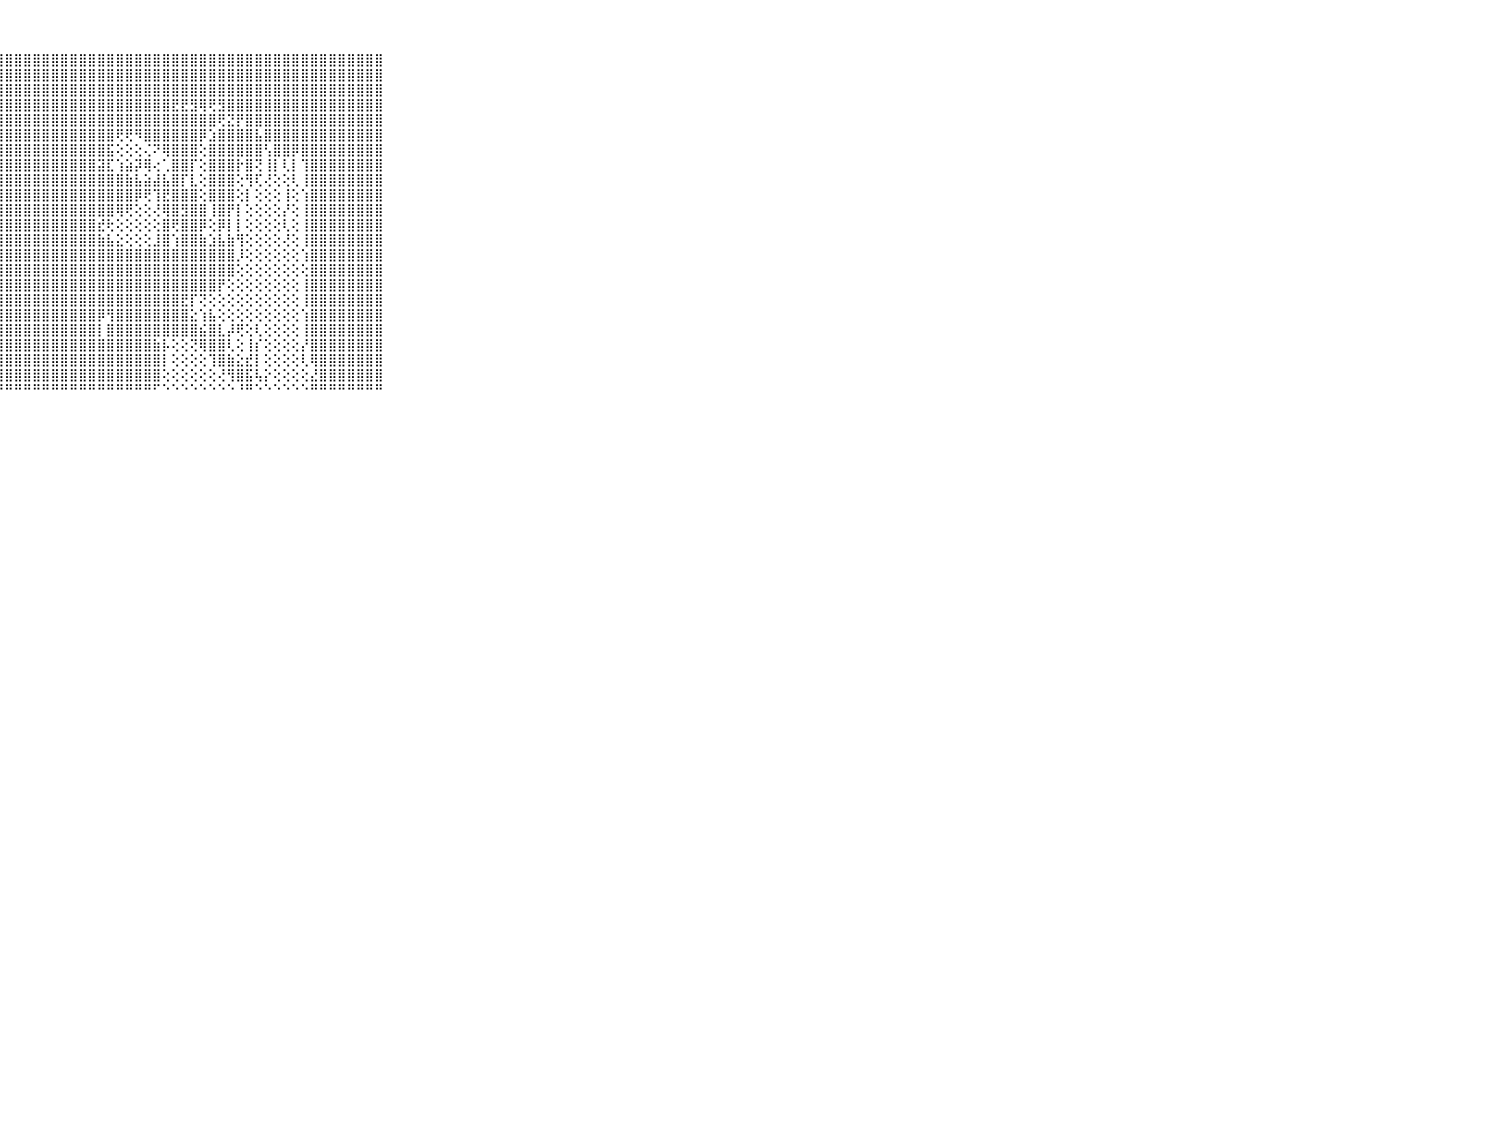

⠀⠀⠀⠀⠀⠀⠀⠀⠀⠀⠀⣿⣿⣿⣿⣿⣿⣿⣿⣿⣿⣿⣿⣿⣿⣿⣿⣿⣿⣿⣿⣿⣿⣿⣿⣿⣿⣿⣿⣿⣿⣿⣿⣿⣿⣿⣿⣿⣿⣿⣿⣿⣿⣿⣿⣿⣿⣿⣿⣿⣿⣿⣿⣿⣿⣿⣿⣿⣿⠀⠀⠀⠀⠀⠀⠀⠀⠀⠀⠀⠀
⠀⠀⠀⠀⠀⠀⠀⠀⠀⠀⠀⣿⣿⣿⣿⣿⣿⣿⣿⣿⣿⣿⣿⣿⣿⣿⣿⣿⣿⣿⣿⣿⣿⣿⣿⣿⣿⣿⣿⣿⣿⣿⣿⣿⣿⣿⣿⣿⣿⣿⣿⣿⣿⣿⣿⣿⣿⣿⣿⣿⣿⣿⣿⣿⣿⣿⣿⣿⣿⠀⠀⠀⠀⠀⠀⠀⠀⠀⠀⠀⠀
⠀⠀⠀⠀⠀⠀⠀⠀⠀⠀⠀⣿⣿⣿⣿⣿⣿⣿⣿⣿⣿⣿⣿⣿⣿⣿⣿⣿⣿⣿⣿⣿⣿⣿⣿⣿⣿⣿⣿⣿⣿⣿⣿⣿⣿⣿⣿⣿⣿⣿⣿⣿⣿⣿⣿⣿⣿⣿⣿⣿⣿⣿⣿⣿⣿⣿⣿⣿⣿⠀⠀⠀⠀⠀⠀⠀⠀⠀⠀⠀⠀
⠀⠀⠀⠀⠀⠀⠀⠀⠀⠀⠀⣿⣿⣿⣿⣿⣿⣿⣿⣿⣿⣿⣿⣿⣿⣿⣿⣿⣿⣿⣿⣿⣿⣿⣿⣿⣿⣿⣿⣿⣿⣿⣿⣿⣿⣿⣟⣟⣻⢿⢟⣻⣿⣿⣿⣿⣿⣿⣿⣿⣿⣿⣿⣿⣿⣿⣿⣿⣿⠀⠀⠀⠀⠀⠀⠀⠀⠀⠀⠀⠀
⠀⠀⠀⠀⠀⠀⠀⠀⠀⠀⠀⣿⣿⣿⣿⣿⣿⣿⣿⣿⣿⣿⣿⣿⣿⣿⣿⣿⣿⣿⣿⣿⣿⣿⣿⣿⣿⣿⣿⣿⣿⣿⣿⣿⣿⣿⣿⣿⣿⣿⣿⢟⣝⡟⣿⣿⣿⣿⣿⣿⣿⣿⣿⣿⣿⣿⣿⣿⣿⠀⠀⠀⠀⠀⠀⠀⠀⠀⠀⠀⠀
⠀⠀⠀⠀⠀⠀⠀⠀⠀⠀⠀⣿⣿⣿⣿⣿⣿⣿⣿⣿⣿⣿⣿⣿⣿⣿⣿⣿⣿⣿⣿⣿⣿⣿⣿⣿⣿⣿⣿⣿⢟⢟⠻⣿⣿⣿⣿⣿⣿⡿⣱⣿⣿⣿⣿⣧⣿⣿⣿⣿⣿⣿⣿⣿⣿⣿⣿⣿⣿⠀⠀⠀⠀⠀⠀⠀⠀⠀⠀⠀⠀
⠀⠀⠀⠀⠀⠀⠀⠀⠀⠀⠀⣿⣿⣿⣿⣿⣿⣿⣿⣿⣿⣿⣿⣿⣿⣿⣿⣿⣿⣿⣿⣿⣿⣿⣿⣿⣿⣿⣿⣯⢕⢕⢕⢌⠝⢿⣿⣿⣿⢕⣿⣿⣿⣿⣿⣿⢣⣿⣿⡿⣿⣿⣿⣿⣿⣿⣿⣿⣿⠀⠀⠀⠀⠀⠀⠀⠀⠀⠀⠀⠀
⠀⠀⠀⠀⠀⠀⠀⠀⠀⠀⠀⣿⣿⣿⣿⣿⣿⣿⣿⣿⣿⣿⣿⣿⣿⣿⣿⣿⣿⣿⣿⣿⣿⣿⣿⣿⣿⣿⣽⣏⢱⣵⡽⢿⢔⢁⣿⣿⡏⢕⣿⣿⣿⡗⣿⢝⢸⡇⢇⡇⢹⣿⣿⣿⣿⣿⣿⣿⣿⠀⠀⠀⠀⠀⠀⠀⠀⠀⠀⠀⠀
⠀⠀⠀⠀⠀⠀⠀⠀⠀⠀⠀⣿⣿⣿⣿⣿⣿⣿⣿⣿⣿⣿⣿⣿⣿⣿⣿⣿⣿⣿⣿⣿⣿⣿⣿⣿⣿⣿⣿⣿⣿⣷⣧⣵⣼⣧⣿⡏⣇⢕⣿⣿⣿⢕⢻⢏⢜⢕⢕⢇⢸⣿⣿⣿⣿⣿⣿⣿⣿⠀⠀⠀⠀⠀⠀⠀⠀⠀⠀⠀⠀
⠀⠀⠀⠀⠀⠀⠀⠀⠀⠀⠀⣿⣿⣿⣿⣿⣿⣿⣿⣿⣿⣿⣿⣿⣿⣿⣿⣿⣿⣿⣿⣿⣿⣿⣿⣿⣿⣿⣿⣿⣿⣿⡿⢟⢹⣟⣿⣿⣿⢕⣿⣿⣿⢕⡇⢕⢕⢕⢸⢕⢱⣿⣿⣿⣿⣿⣿⣿⣿⠀⠀⠀⠀⠀⠀⠀⠀⠀⠀⠀⠀
⠀⠀⠀⠀⠀⠀⠀⠀⠀⠀⠀⣿⣿⣿⣿⣿⣿⣿⣿⣿⣿⣿⣿⣿⣿⣿⣿⣿⣿⣿⣿⣿⣿⣿⣿⣿⣿⣿⣿⣿⢿⢟⢕⢕⢜⢿⣿⣻⣿⣿⢸⣿⡟⡇⢕⢕⢕⢕⡜⢕⢸⣿⣿⣿⣿⣿⣿⣿⣿⠀⠀⠀⠀⠀⠀⠀⠀⠀⠀⠀⠀
⠀⠀⠀⠀⠀⠀⠀⠀⠀⠀⠀⣿⣿⣿⣿⣿⣿⣿⣿⣿⣿⣿⣿⣿⣿⣿⣿⣿⣿⣿⣿⣿⣿⣿⣿⣿⣿⣿⣞⢗⢕⢕⢕⢕⢕⣿⢟⣿⣿⡿⢕⡿⡇⡇⢕⢕⢕⢕⢇⢕⢸⣿⣿⣿⣿⣿⣿⣿⣿⠀⠀⠀⠀⠀⠀⠀⠀⠀⠀⠀⠀
⠀⠀⠀⠀⠀⠀⠀⠀⠀⠀⠀⣿⣿⣿⣿⣿⣿⣿⣿⣿⣿⣿⣿⣿⣿⣿⣿⣿⣿⣿⣿⣿⣿⣿⣿⣿⣿⣿⣷⣧⣕⢕⢕⢕⣸⣿⢱⣿⣿⣷⣱⣧⣷⢻⢕⢕⢕⢕⢜⢕⢸⣿⣿⣿⣿⣿⣿⣿⣿⠀⠀⠀⠀⠀⠀⠀⠀⠀⠀⠀⠀
⠀⠀⠀⠀⠀⠀⠀⠀⠀⠀⠀⣿⣿⣿⣿⣿⣿⣿⣿⣿⣿⣿⣿⣿⣿⣿⣿⣿⣿⣿⣿⣿⣿⣿⣿⣿⣿⣿⣿⣿⣿⣿⣿⣿⣿⣿⣿⣿⣿⣿⣿⣿⣿⡸⢕⢕⢕⢕⢕⢕⢱⣿⣿⣿⣿⣿⣿⣿⣿⠀⠀⠀⠀⠀⠀⠀⠀⠀⠀⠀⠀
⠀⠀⠀⠀⠀⠀⠀⠀⠀⠀⠀⣿⣿⣿⣿⣿⣿⣿⣿⣿⣿⣿⣿⣿⣿⣿⣿⣿⣿⣿⣿⣿⣿⣿⣿⣿⣿⣿⣿⣿⣿⣿⣿⣿⣿⣿⣿⣿⣿⣿⣿⣿⣿⢕⢕⢕⢕⢕⢕⢕⢕⣿⣿⣿⣿⣿⣿⣿⣿⠀⠀⠀⠀⠀⠀⠀⠀⠀⠀⠀⠀
⠀⠀⠀⠀⠀⠀⠀⠀⠀⠀⠀⣿⣿⣿⣿⣿⣿⣿⣿⣿⣿⣿⣿⣿⣿⣿⣿⣿⣿⣿⣿⣿⣿⣿⣿⣿⣿⣿⣿⣿⣿⣿⣿⣿⣿⣿⣿⣿⣿⣿⣿⡟⢕⢕⢕⢕⢕⢕⢕⢕⢸⣿⣿⣿⣿⣿⣿⣿⣿⠀⠀⠀⠀⠀⠀⠀⠀⠀⠀⠀⠀
⠀⠀⠀⠀⠀⠀⠀⠀⠀⠀⠀⣿⣿⣿⣿⣿⣿⣿⣿⣿⣿⣿⣿⣿⣿⣿⣿⣿⣿⣿⣿⣿⣿⣿⣿⣿⣿⣿⣿⣿⣿⣿⣿⣿⣿⣿⣿⣟⡏⢝⢕⢕⢕⢕⢕⢕⢕⢕⢕⢕⢸⣿⣿⣿⣿⣿⣿⣿⣿⠀⠀⠀⠀⠀⠀⠀⠀⠀⠀⠀⠀
⠀⠀⠀⠀⠀⠀⠀⠀⠀⠀⠀⣿⣿⣿⣿⣿⣿⣿⣿⣿⣿⣿⣿⣿⣿⣿⣿⣿⣿⣿⣿⣿⣿⣿⣿⣿⣿⣿⡿⢻⣿⣿⣿⣿⣿⣿⣿⣿⣕⢱⣧⢕⢕⢕⢕⢕⢕⢕⢕⢕⢱⣿⣿⣿⣿⣿⣿⣿⣿⠀⠀⠀⠀⠀⠀⠀⠀⠀⠀⠀⠀
⠀⠀⠀⠀⠀⠀⠀⠀⠀⠀⠀⣿⣿⣿⣿⣿⣿⣿⣿⣿⣿⣿⣿⣿⣿⣿⣿⣿⣿⣿⣿⣿⣿⣿⣿⣿⣿⣿⡇⣿⣿⣿⣿⣿⣿⣿⣿⣿⣿⣮⣿⣇⡼⢟⢕⢇⢕⢕⢕⢕⢸⣿⣿⣿⣿⣿⣿⣿⣿⠀⠀⠀⠀⠀⠀⠀⠀⠀⠀⠀⠀
⠀⠀⠀⠀⠀⠀⠀⠀⠀⠀⠀⣿⣿⣿⣿⣿⣿⣿⣿⣿⣿⣿⣿⣿⣿⣿⣿⣿⣿⣿⣿⣿⣿⣿⣿⣿⣿⣿⣿⣿⣿⣿⣿⣿⣷⡧⢕⢕⢝⢿⣿⣿⢇⢕⢸⡎⢕⢕⢕⢕⡜⣿⣿⣿⣿⣿⣿⣿⣿⠀⠀⠀⠀⠀⠀⠀⠀⠀⠀⠀⠀
⠀⠀⠀⠀⠀⠀⠀⠀⠀⠀⠀⣿⣿⣿⣿⣿⣿⣿⣿⣿⣿⣿⣿⣿⣿⣿⣿⣿⣿⣿⣿⣿⣿⣿⣿⣿⣿⣿⣿⣿⣿⣿⣿⣿⣿⡇⢕⢕⢕⢕⢹⣿⣷⣕⣞⡇⢕⢕⢕⢕⢇⢿⣿⣿⣿⣿⣿⣿⣿⠀⠀⠀⠀⠀⠀⠀⠀⠀⠀⠀⠀
⠀⠀⠀⠀⠀⠀⠀⠀⠀⠀⠀⣿⣿⣿⣿⣿⣿⣿⣿⣿⣿⣿⣿⣿⣿⣿⣿⣿⣿⣿⣿⣿⣿⣿⣿⣿⣿⣿⣿⣿⣿⣿⣿⣿⣿⢕⢕⢕⢕⢕⢕⢜⢻⣿⣯⢧⡕⢕⢕⢕⢕⣜⣿⣿⣿⣿⣿⣿⣿⠀⠀⠀⠀⠀⠀⠀⠀⠀⠀⠀⠀
⠀⠀⠀⠀⠀⠀⠀⠀⠀⠀⠀⠛⠛⠛⠛⠛⠛⠛⠛⠛⠛⠛⠛⠛⠛⠛⠛⠛⠛⠛⠛⠛⠛⠛⠛⠛⠛⠛⠛⠛⠛⠛⠛⠛⠋⠑⠑⠑⠑⠑⠑⠑⠑⠘⠛⠑⠑⠑⠑⠑⠑⠛⠛⠛⠛⠛⠛⠛⠛⠀⠀⠀⠀⠀⠀⠀⠀⠀⠀⠀⠀